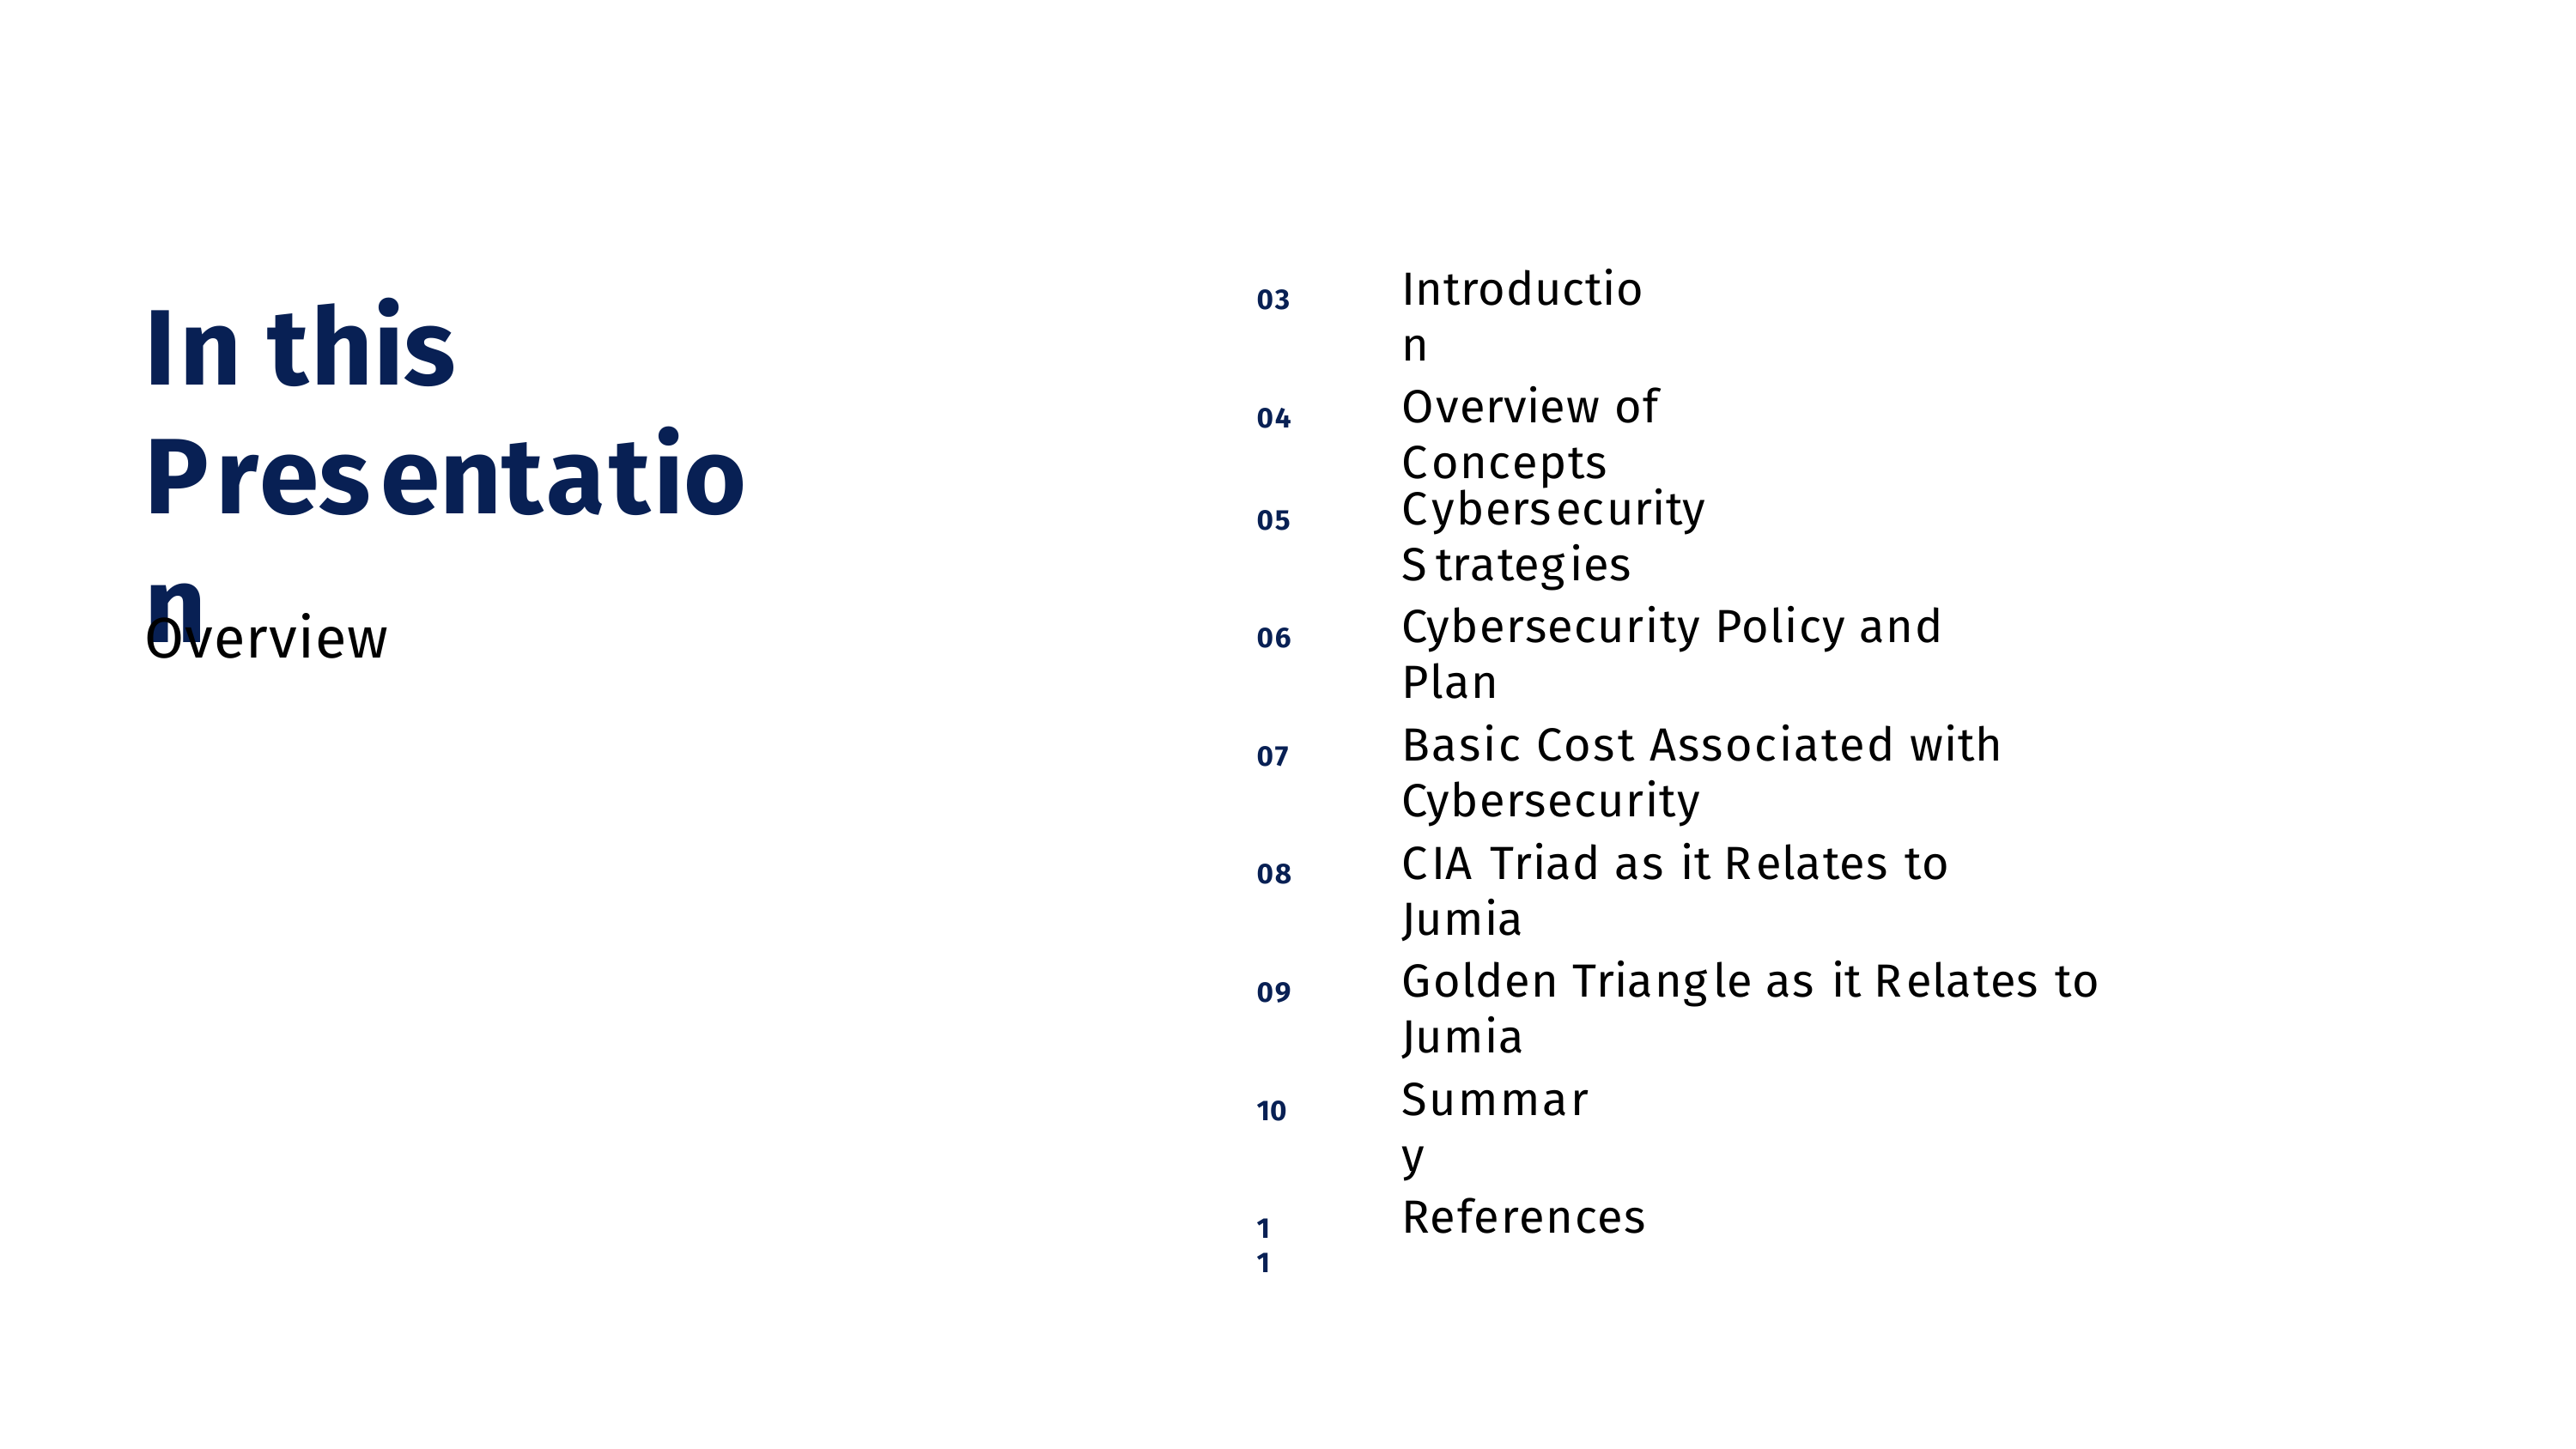

Introduction
# In this  Presentation
03
Overview of Concepts
04
Cybersecurity Strategies
05
Cybersecurity Policy and Plan
Overview
06
Basic Cost Associated with Cybersecurity
07
CIA Triad as it Relates to Jumia
08
Golden Triangle as it Relates to Jumia
09
Summary
10
References
11